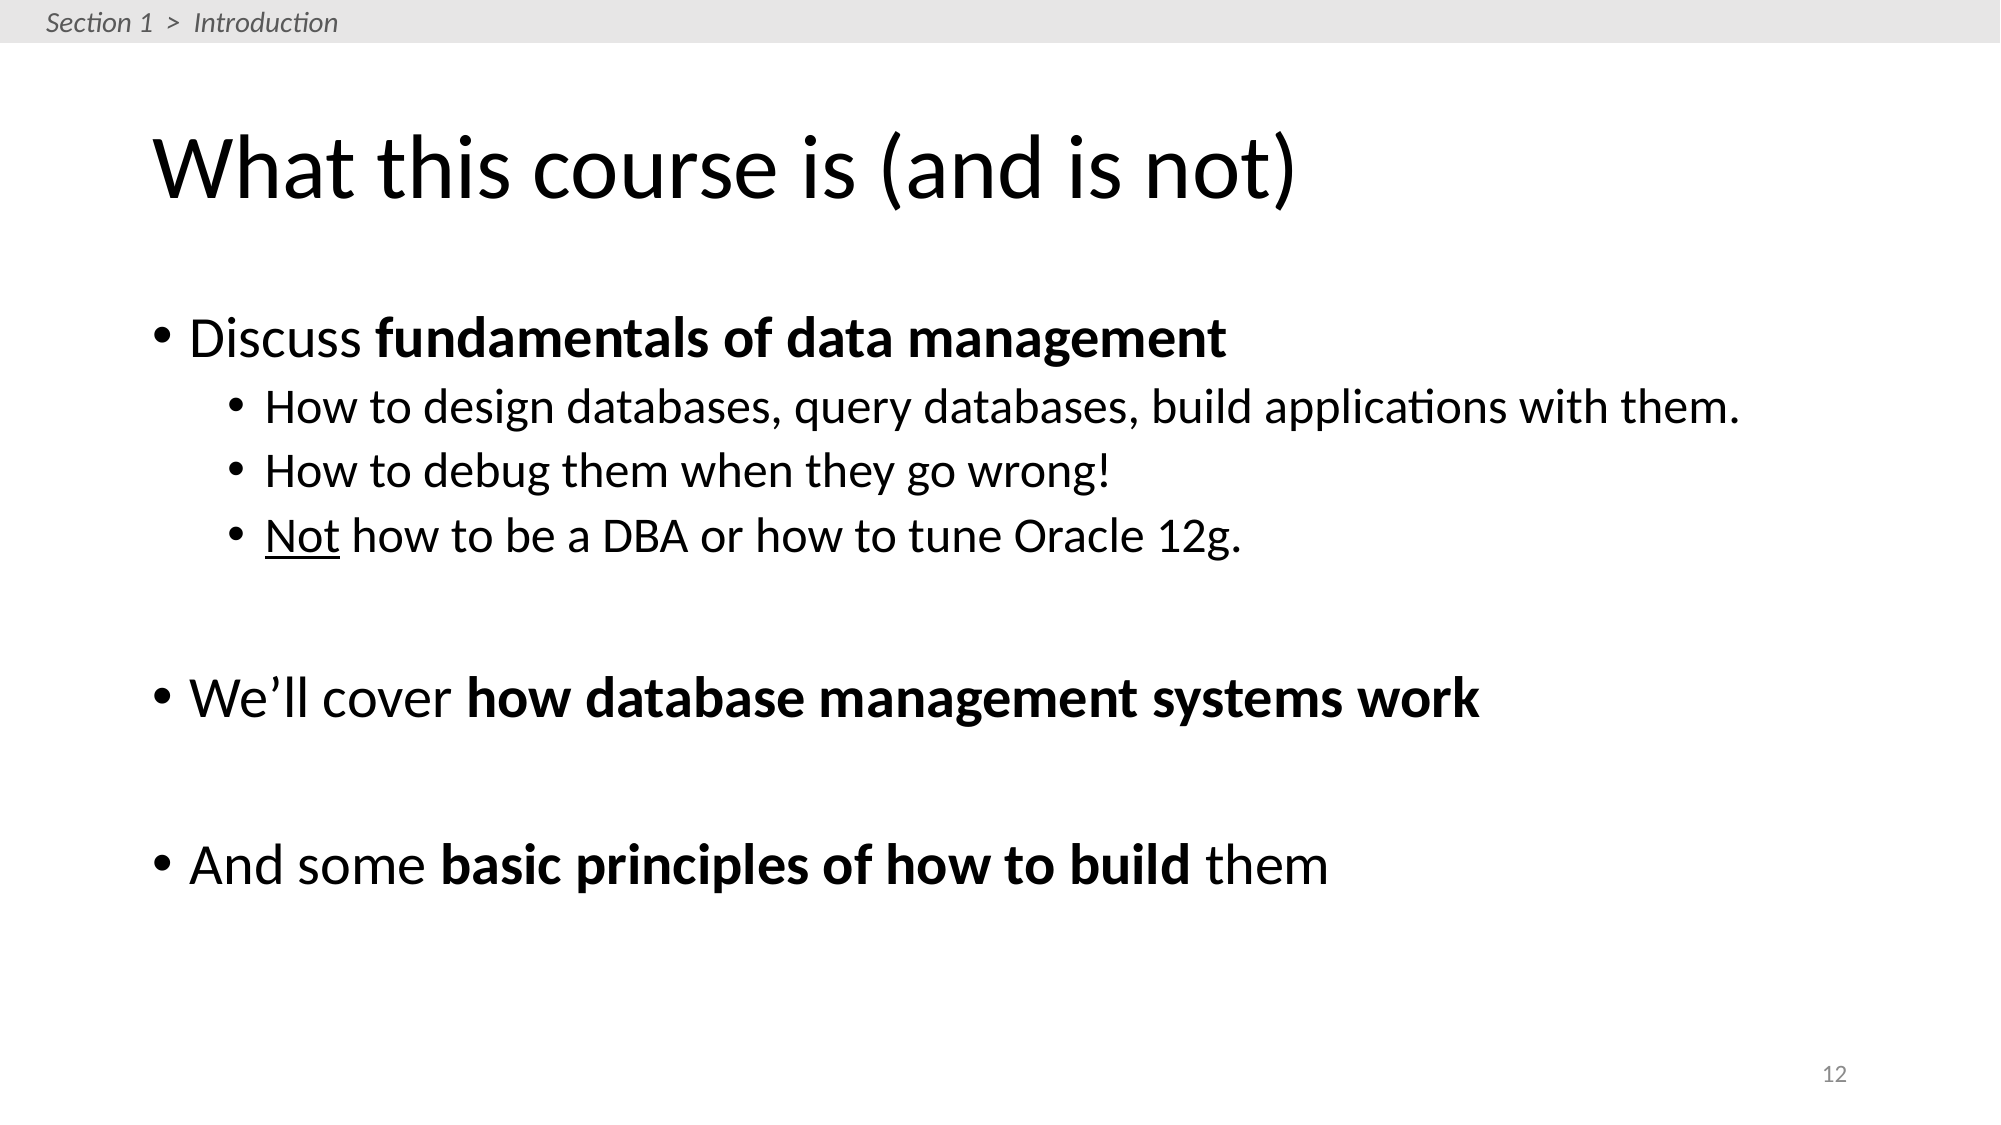

Section 1  >  Introduction
# What this course is (and is not)
Discuss fundamentals of data management
How to design databases, query databases, build applications with them.
How to debug them when they go wrong!
Not how to be a DBA or how to tune Oracle 12g.

We’ll cover how database management systems work

And some basic principles of how to build them
12